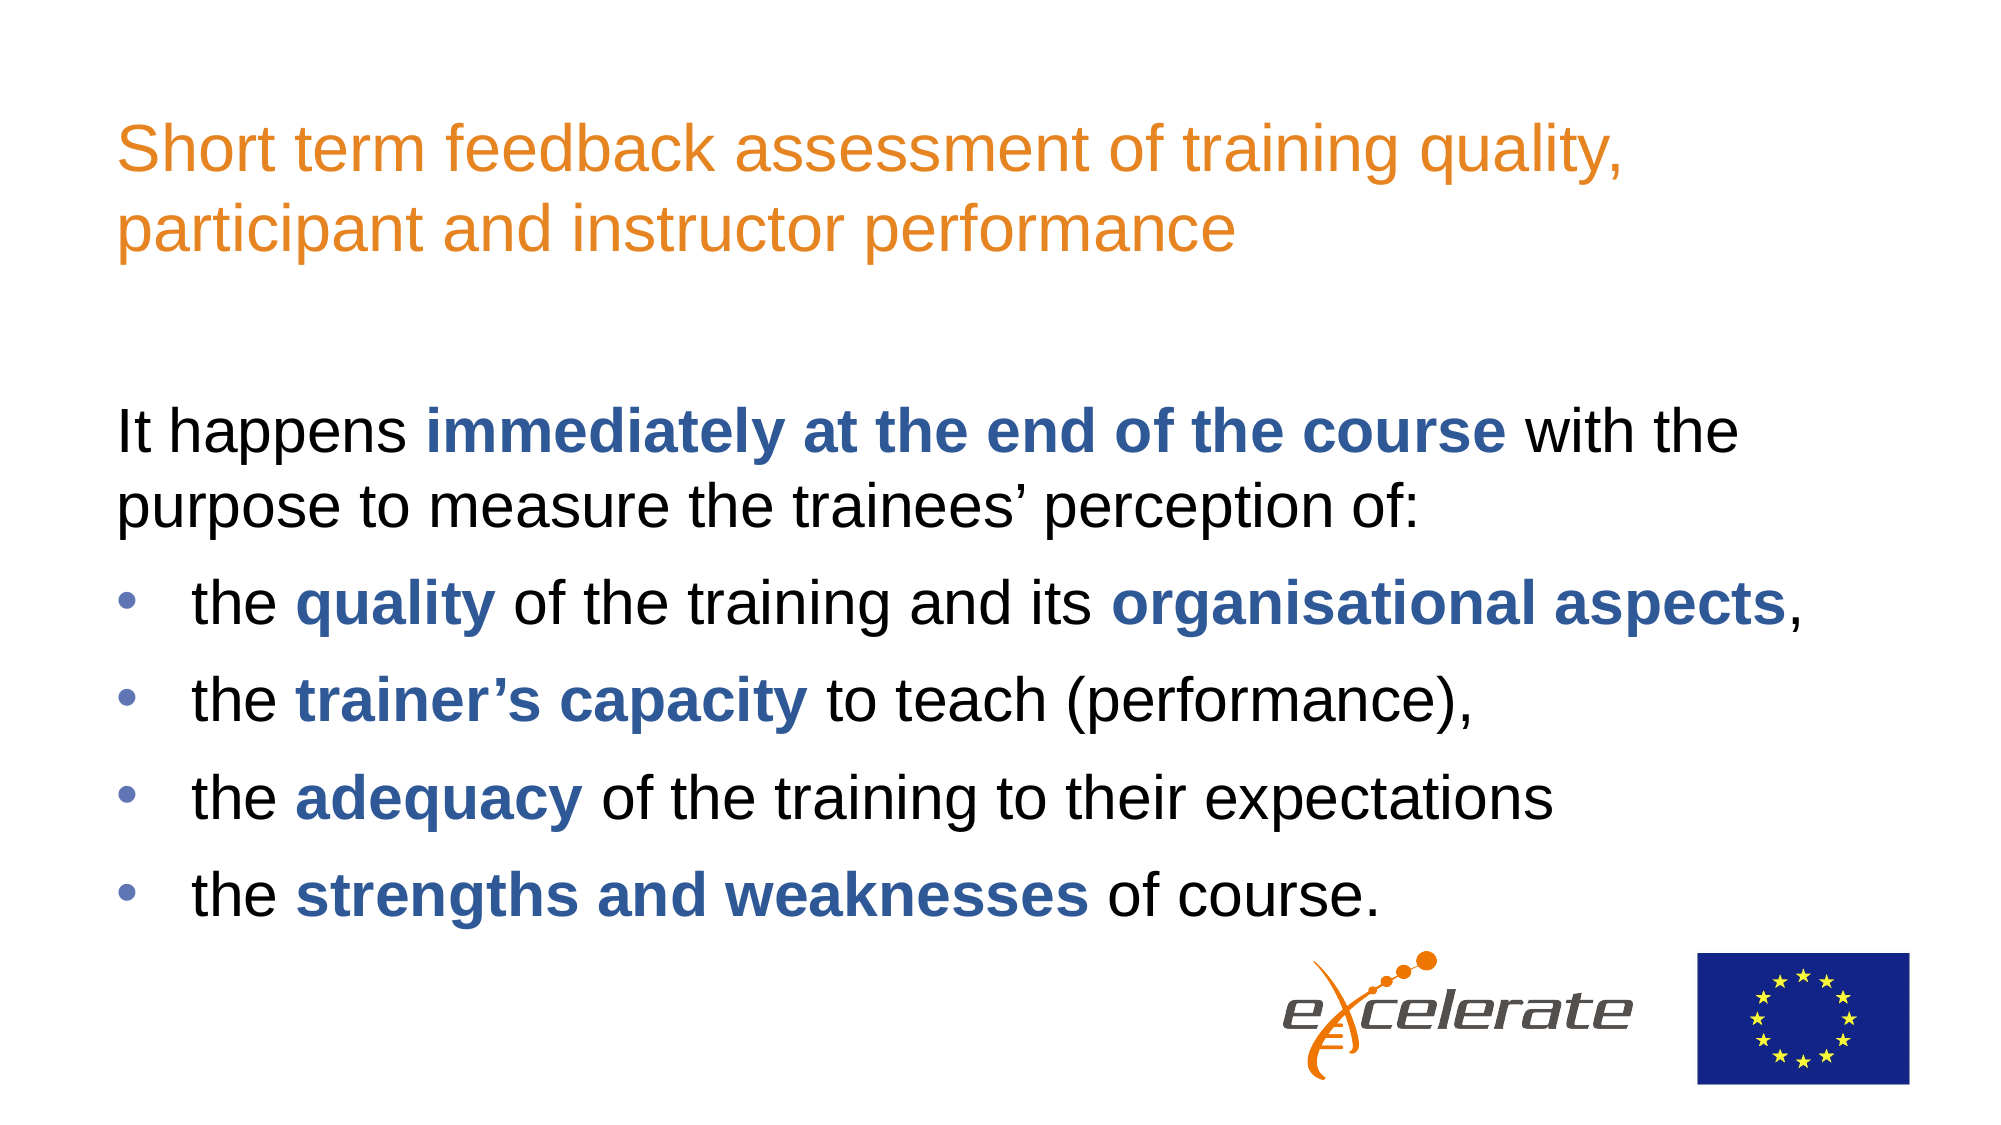

# Short term feedback assessment of training quality,
participant and instructor performance

It happens immediately at the end of the course with the purpose to measure the trainees’ perception of:
the quality of the training and its organisational aspects,
the trainer’s capacity to teach (performance),
the adequacy of the training to their expectations
the strengths and weaknesses of course.